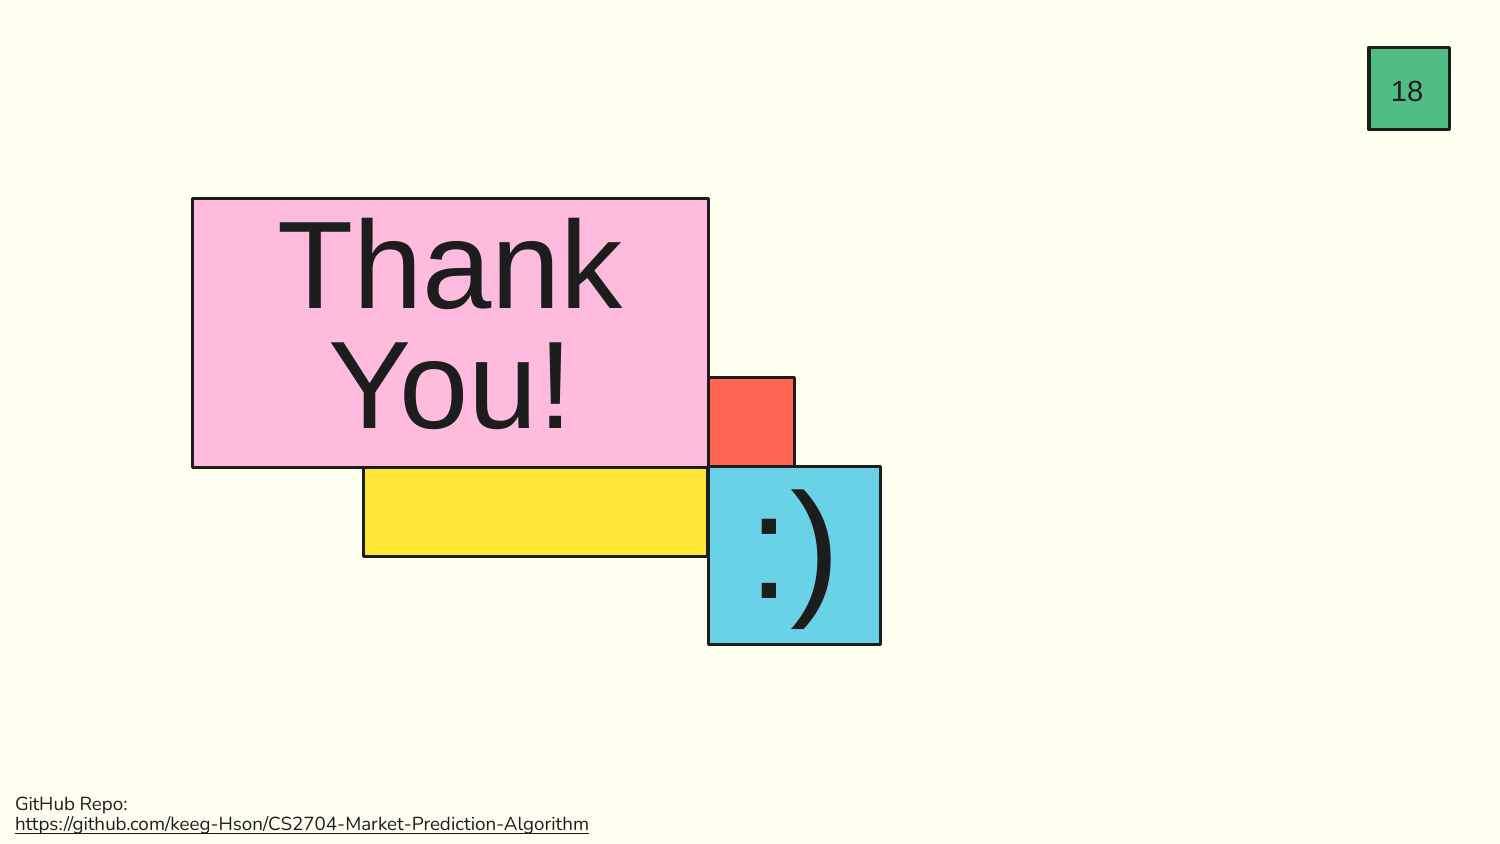

18
# Thank You!
:)
GitHub Repo:
https://github.com/keeg-Hson/CS2704-Market-Prediction-Algorithm